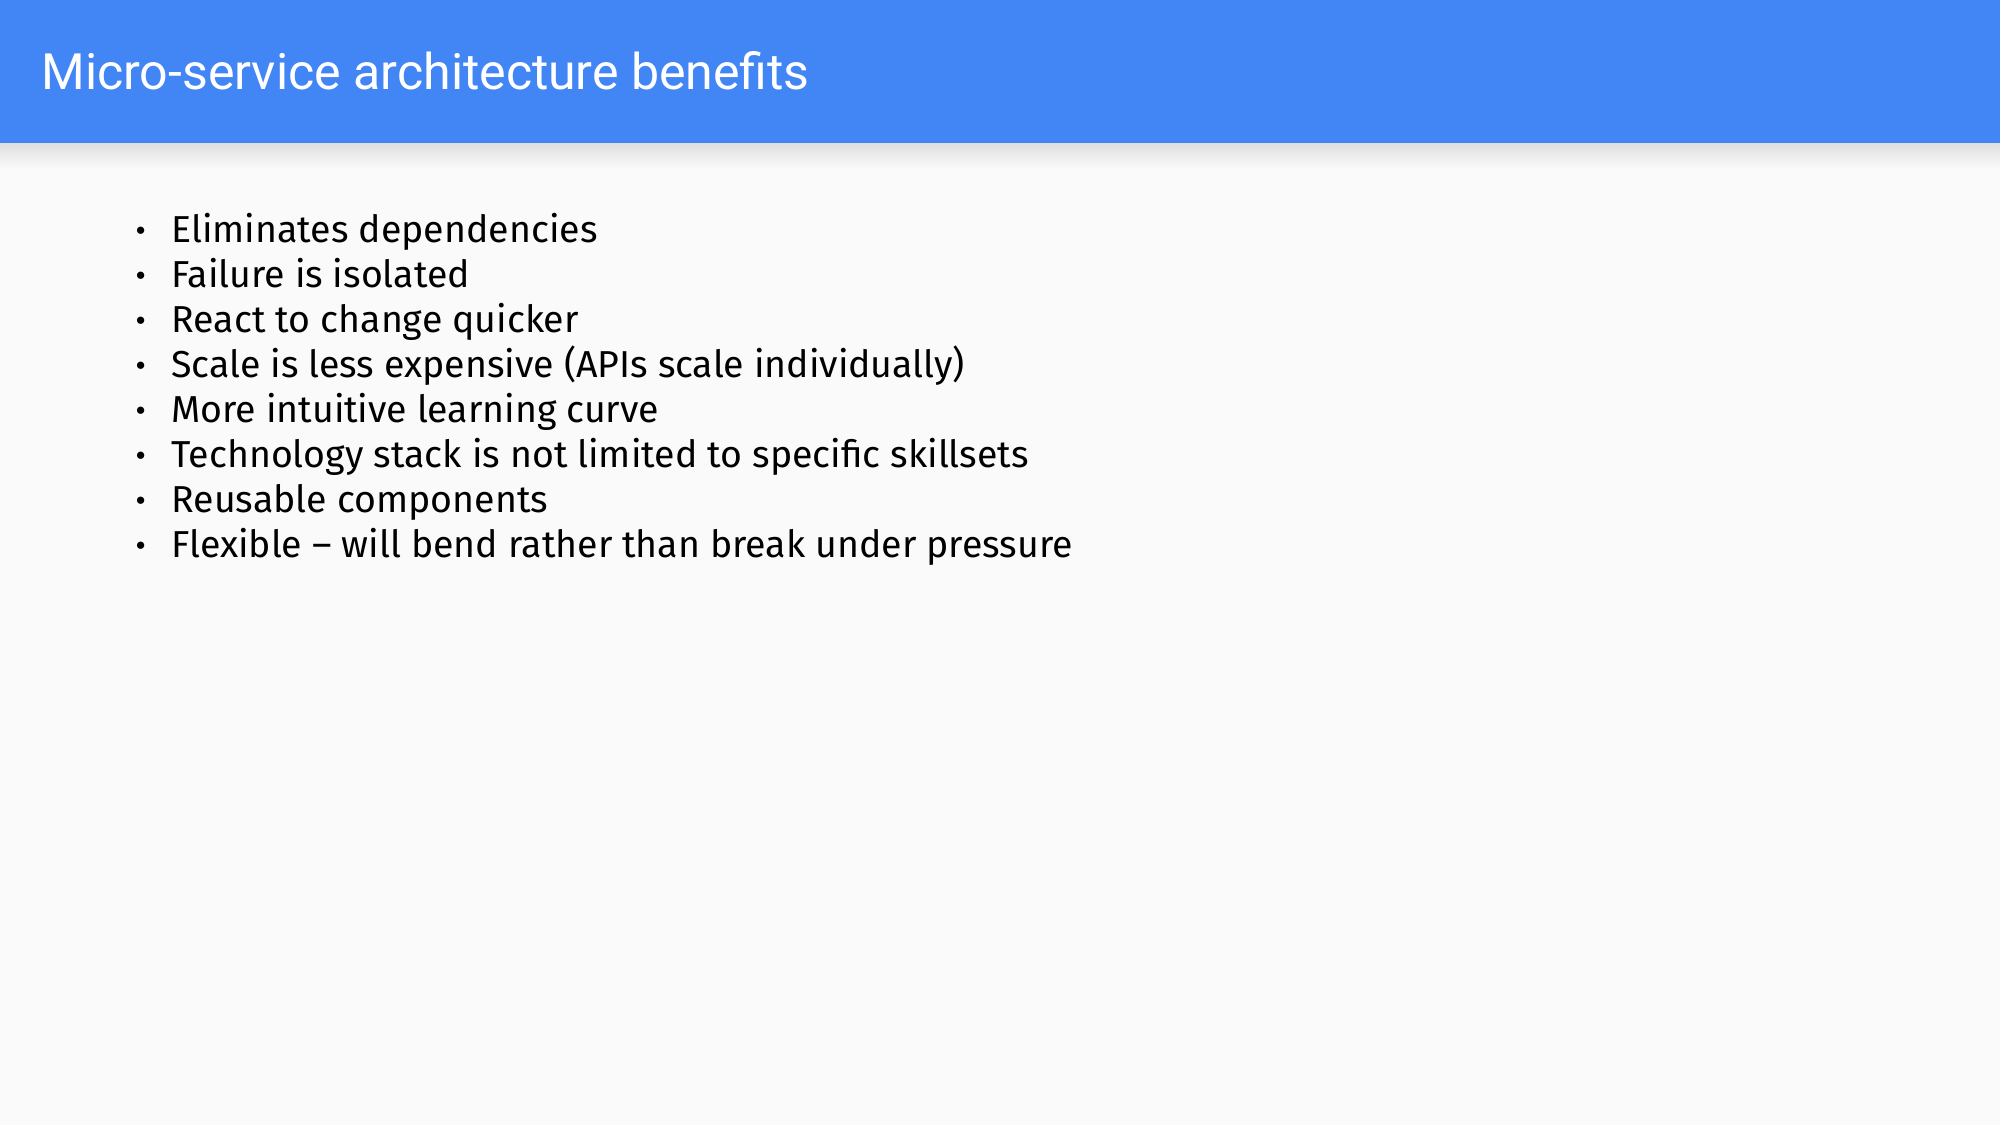

# Micro-service architecture benefits

Eliminates dependencies
Failure is isolated
React to change quicker
Scale is less expensive (APIs scale individually)
More intuitive learning curve
Technology stack is not limited to specific skillsets
Reusable components
Flexible – will bend rather than break under pressure